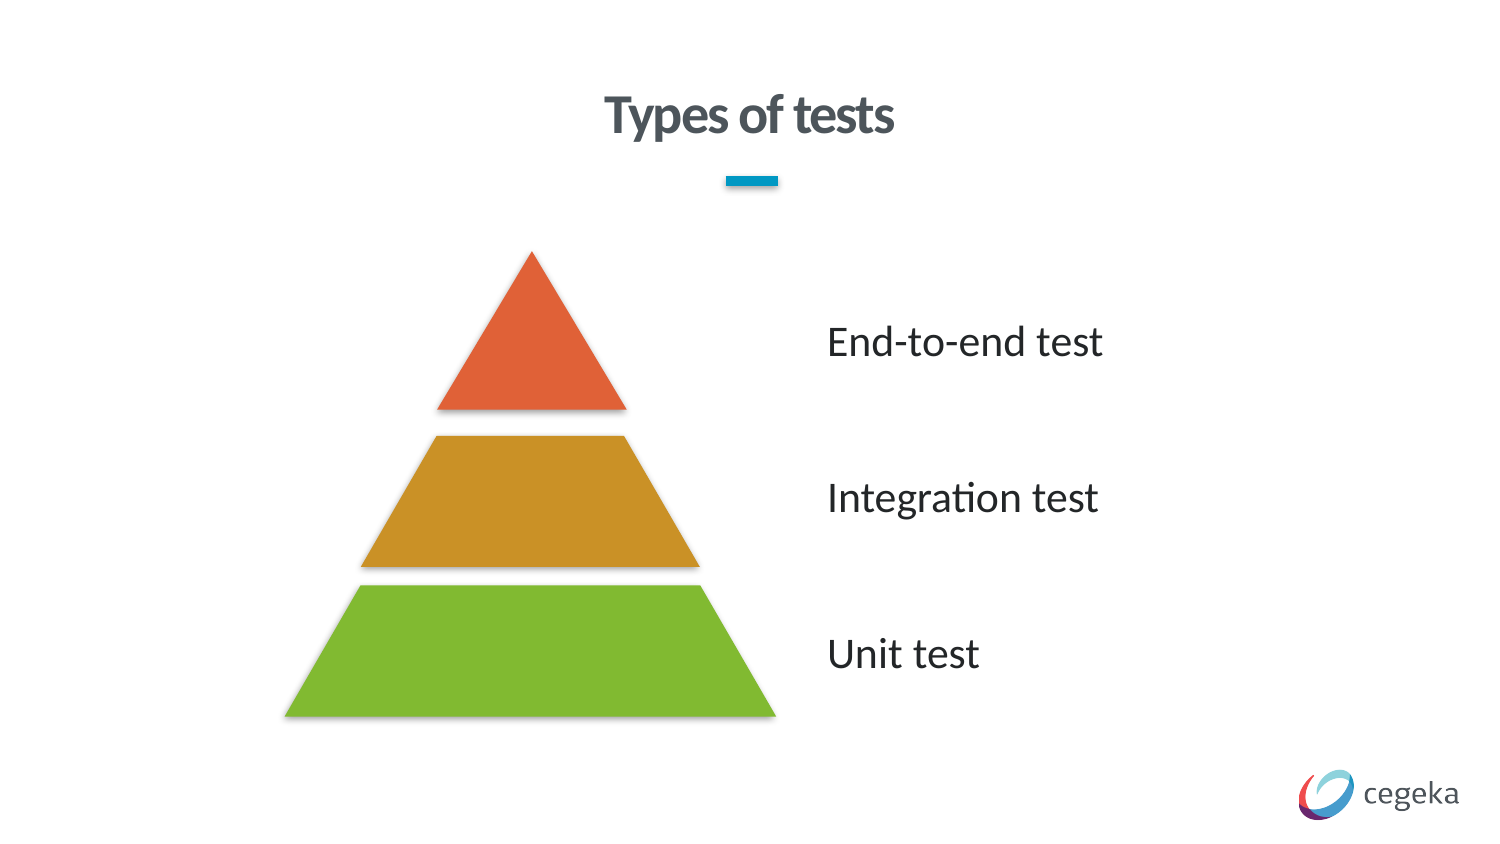

# Types of tests

End-to-end test
Integration test

Unit test